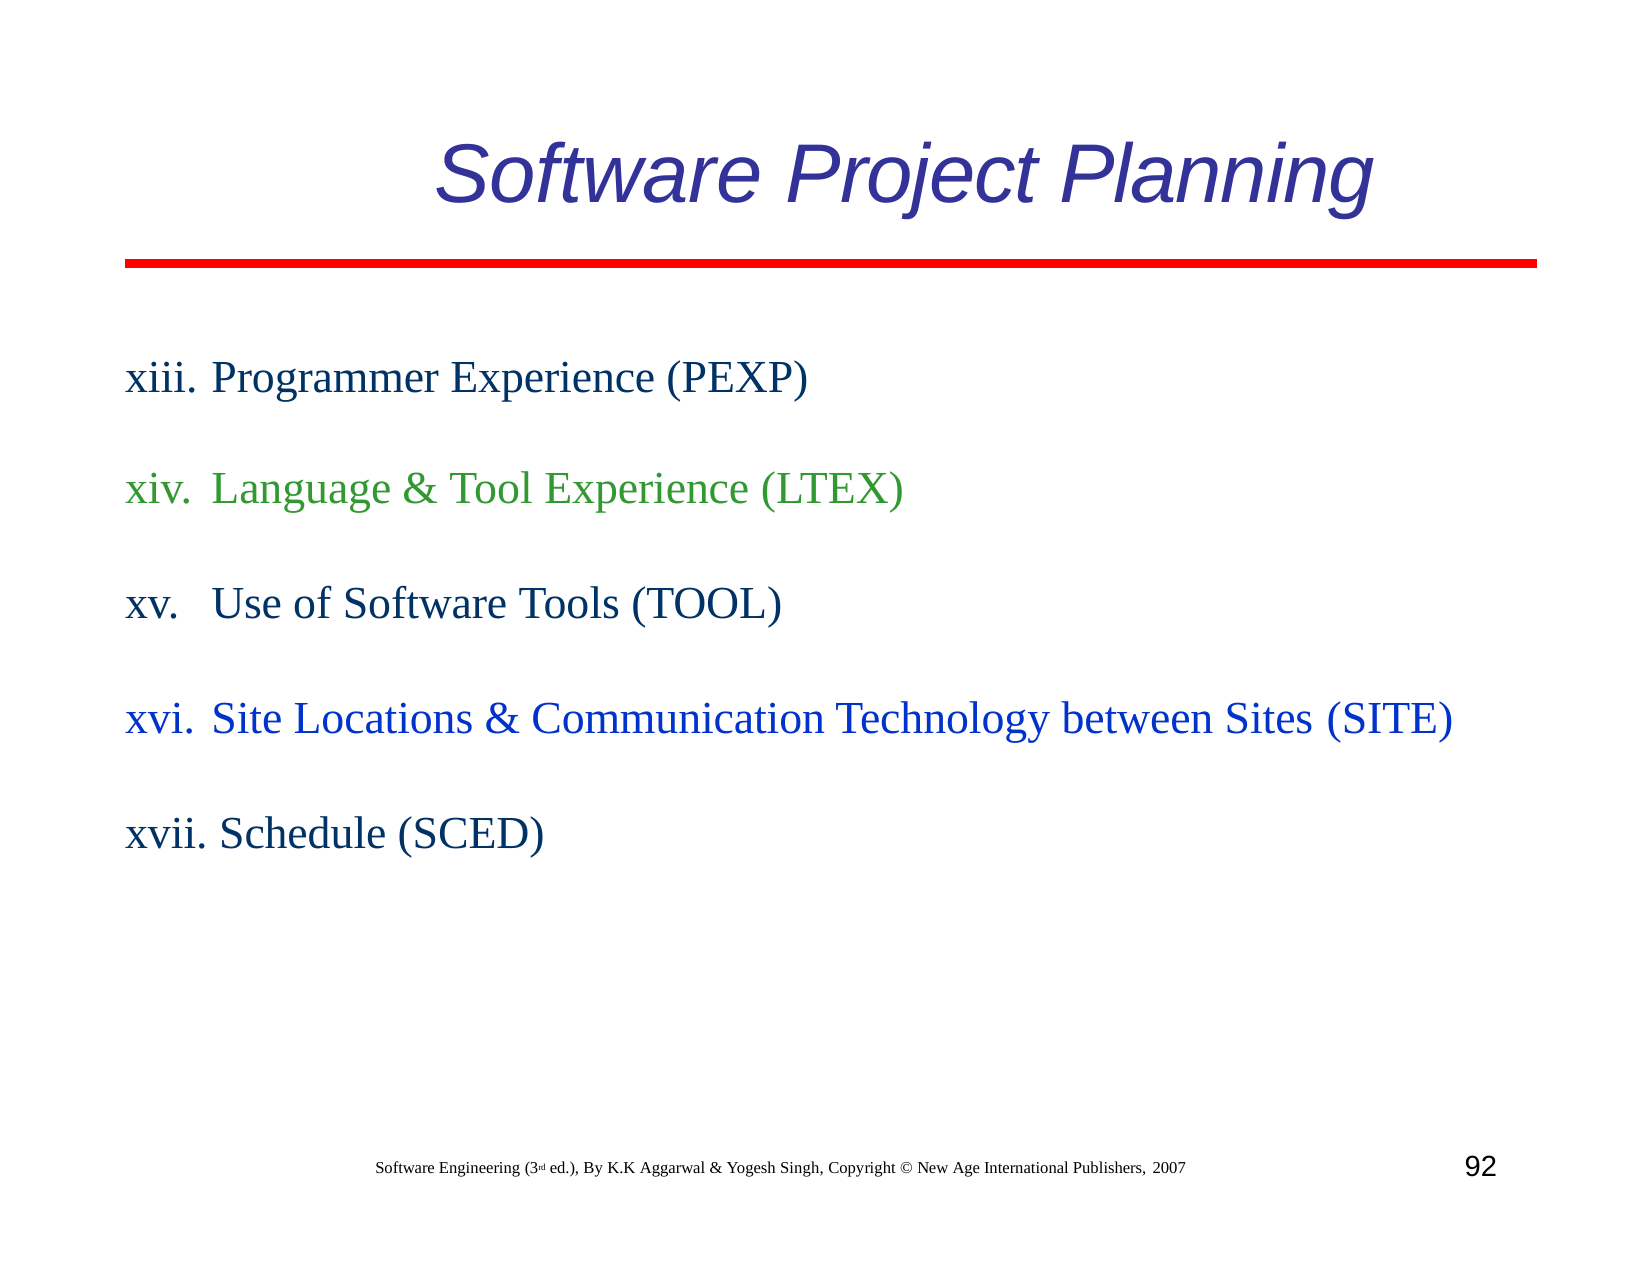

# Software Project Planning

Programmer Experience (PEXP)

Language & Tool Experience (LTEX)

Use of Software Tools (TOOL)

Site Locations & Communication Technology between Sites (SITE)

Schedule (SCED)
92
Software Engineering (3rd  ed.), By K.K Aggarwal & Yogesh Singh, Copyright © New Age International Publishers, 2007